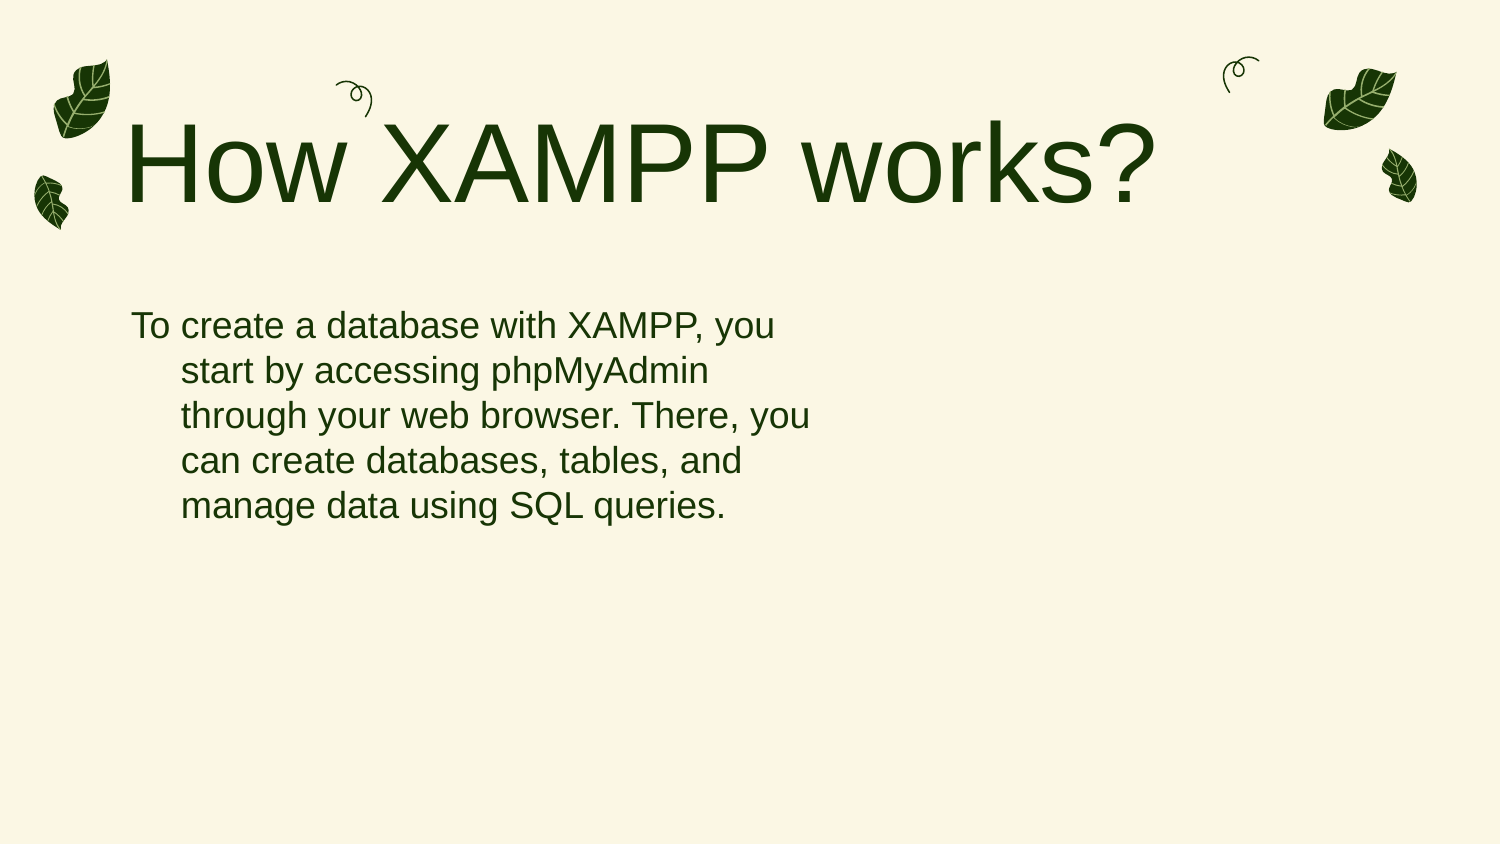

# How XAMPP works?
To create a database with XAMPP, you start by accessing phpMyAdmin through your web browser. There, you can create databases, tables, and manage data using SQL queries.